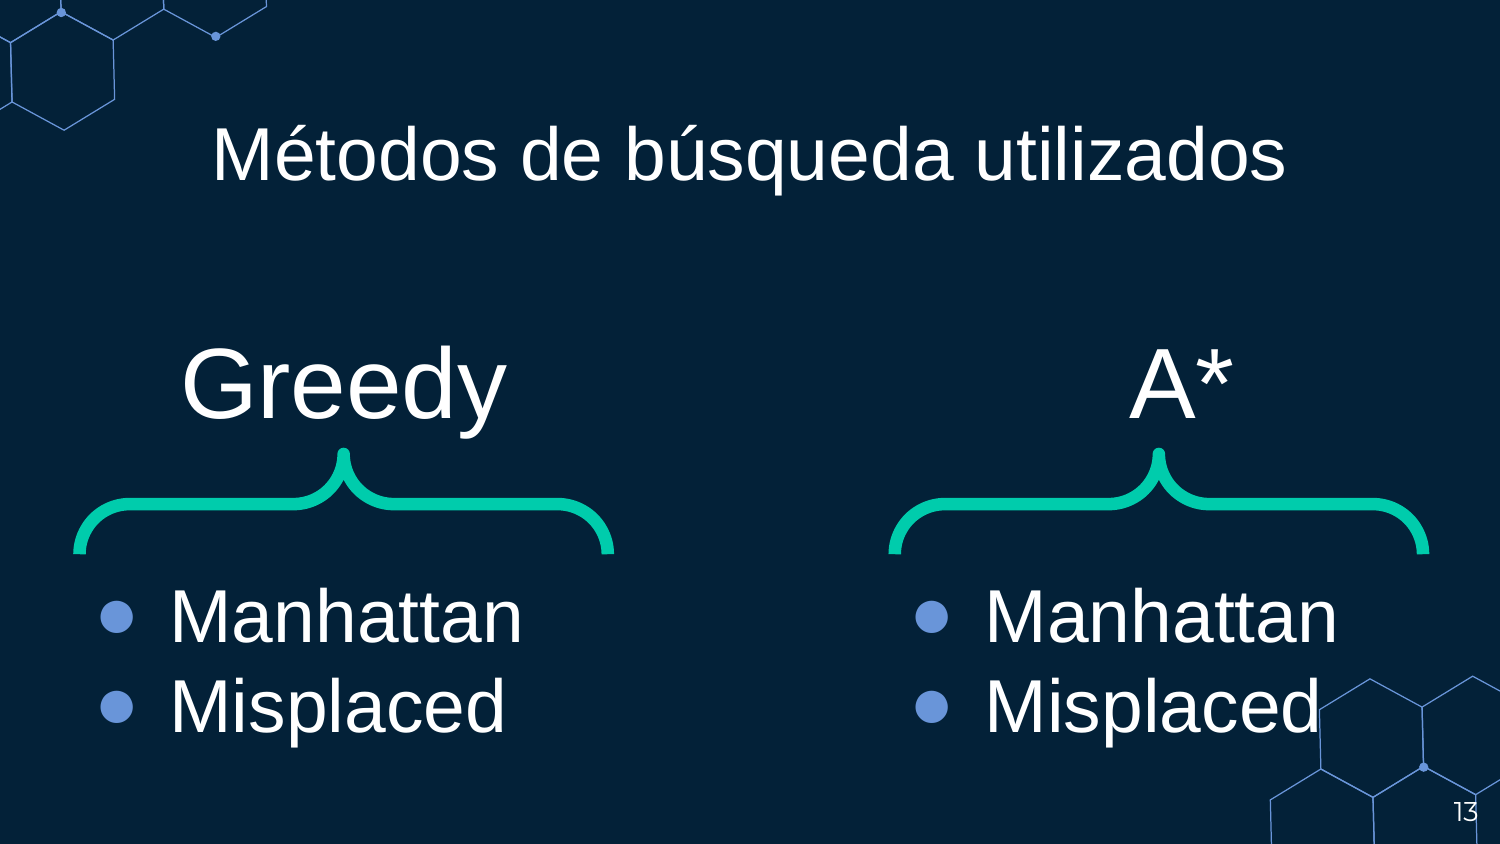

# Métodos de búsqueda utilizados

Greedy
A*
Manhattan
Misplaced
Manhattan
Misplaced
13